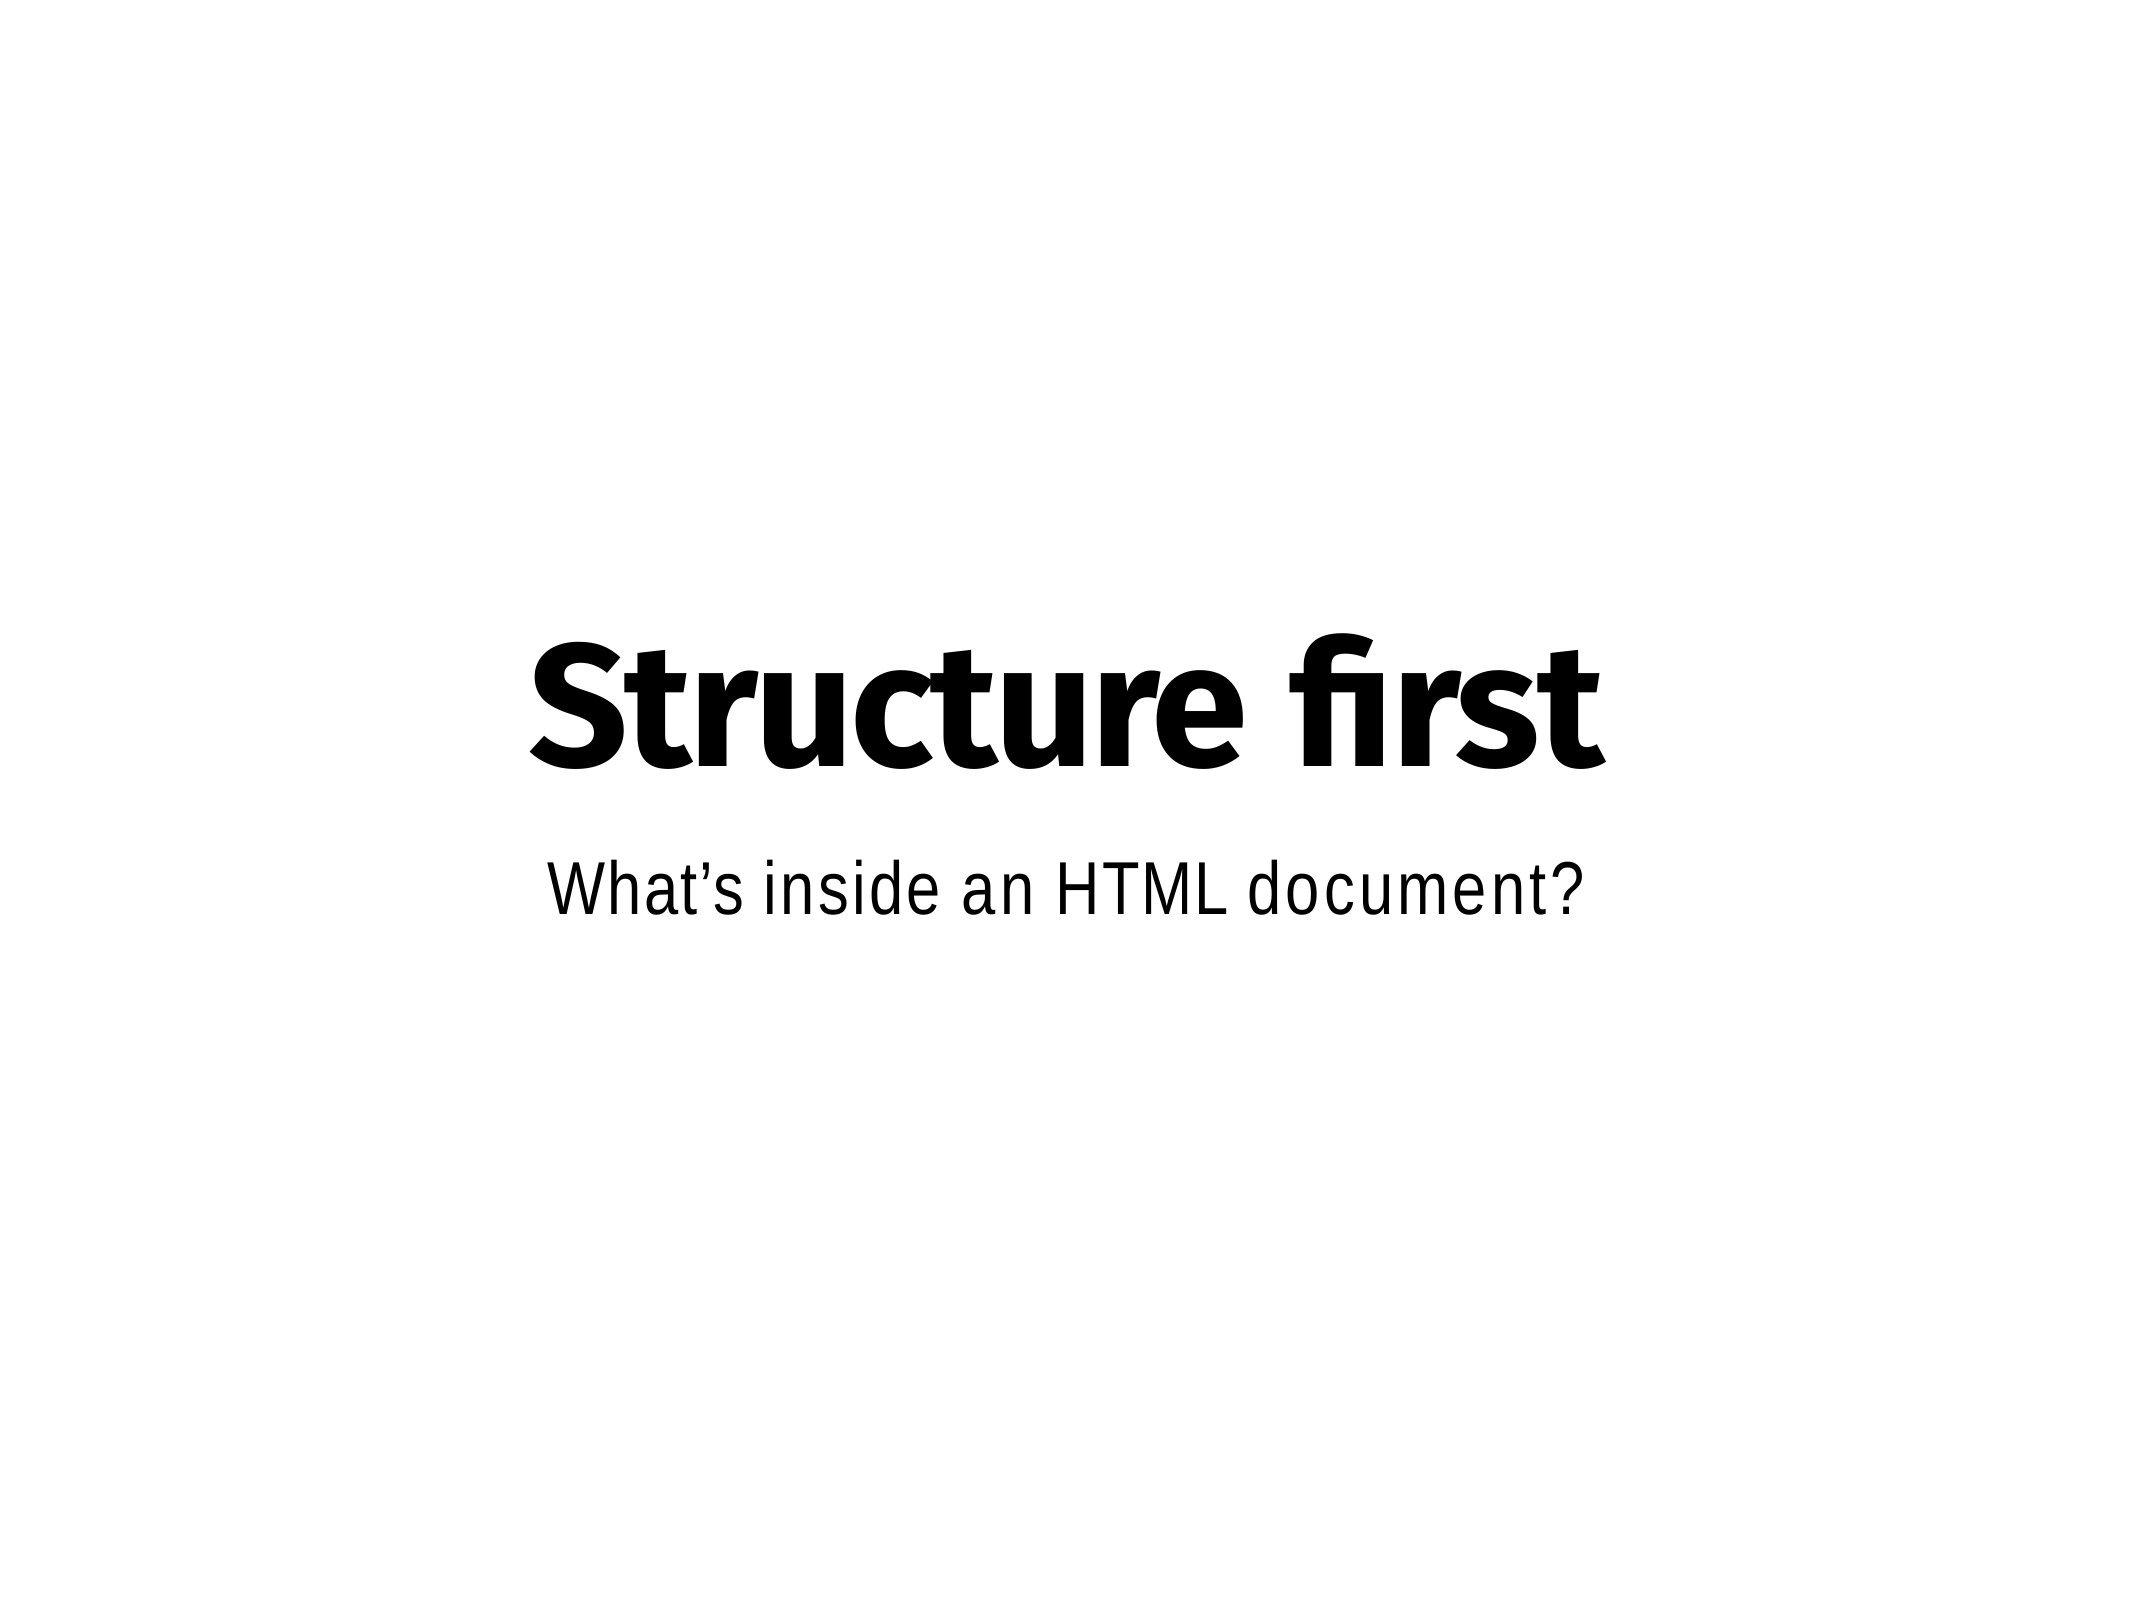

# Structure first
What’s inside an HTML document?